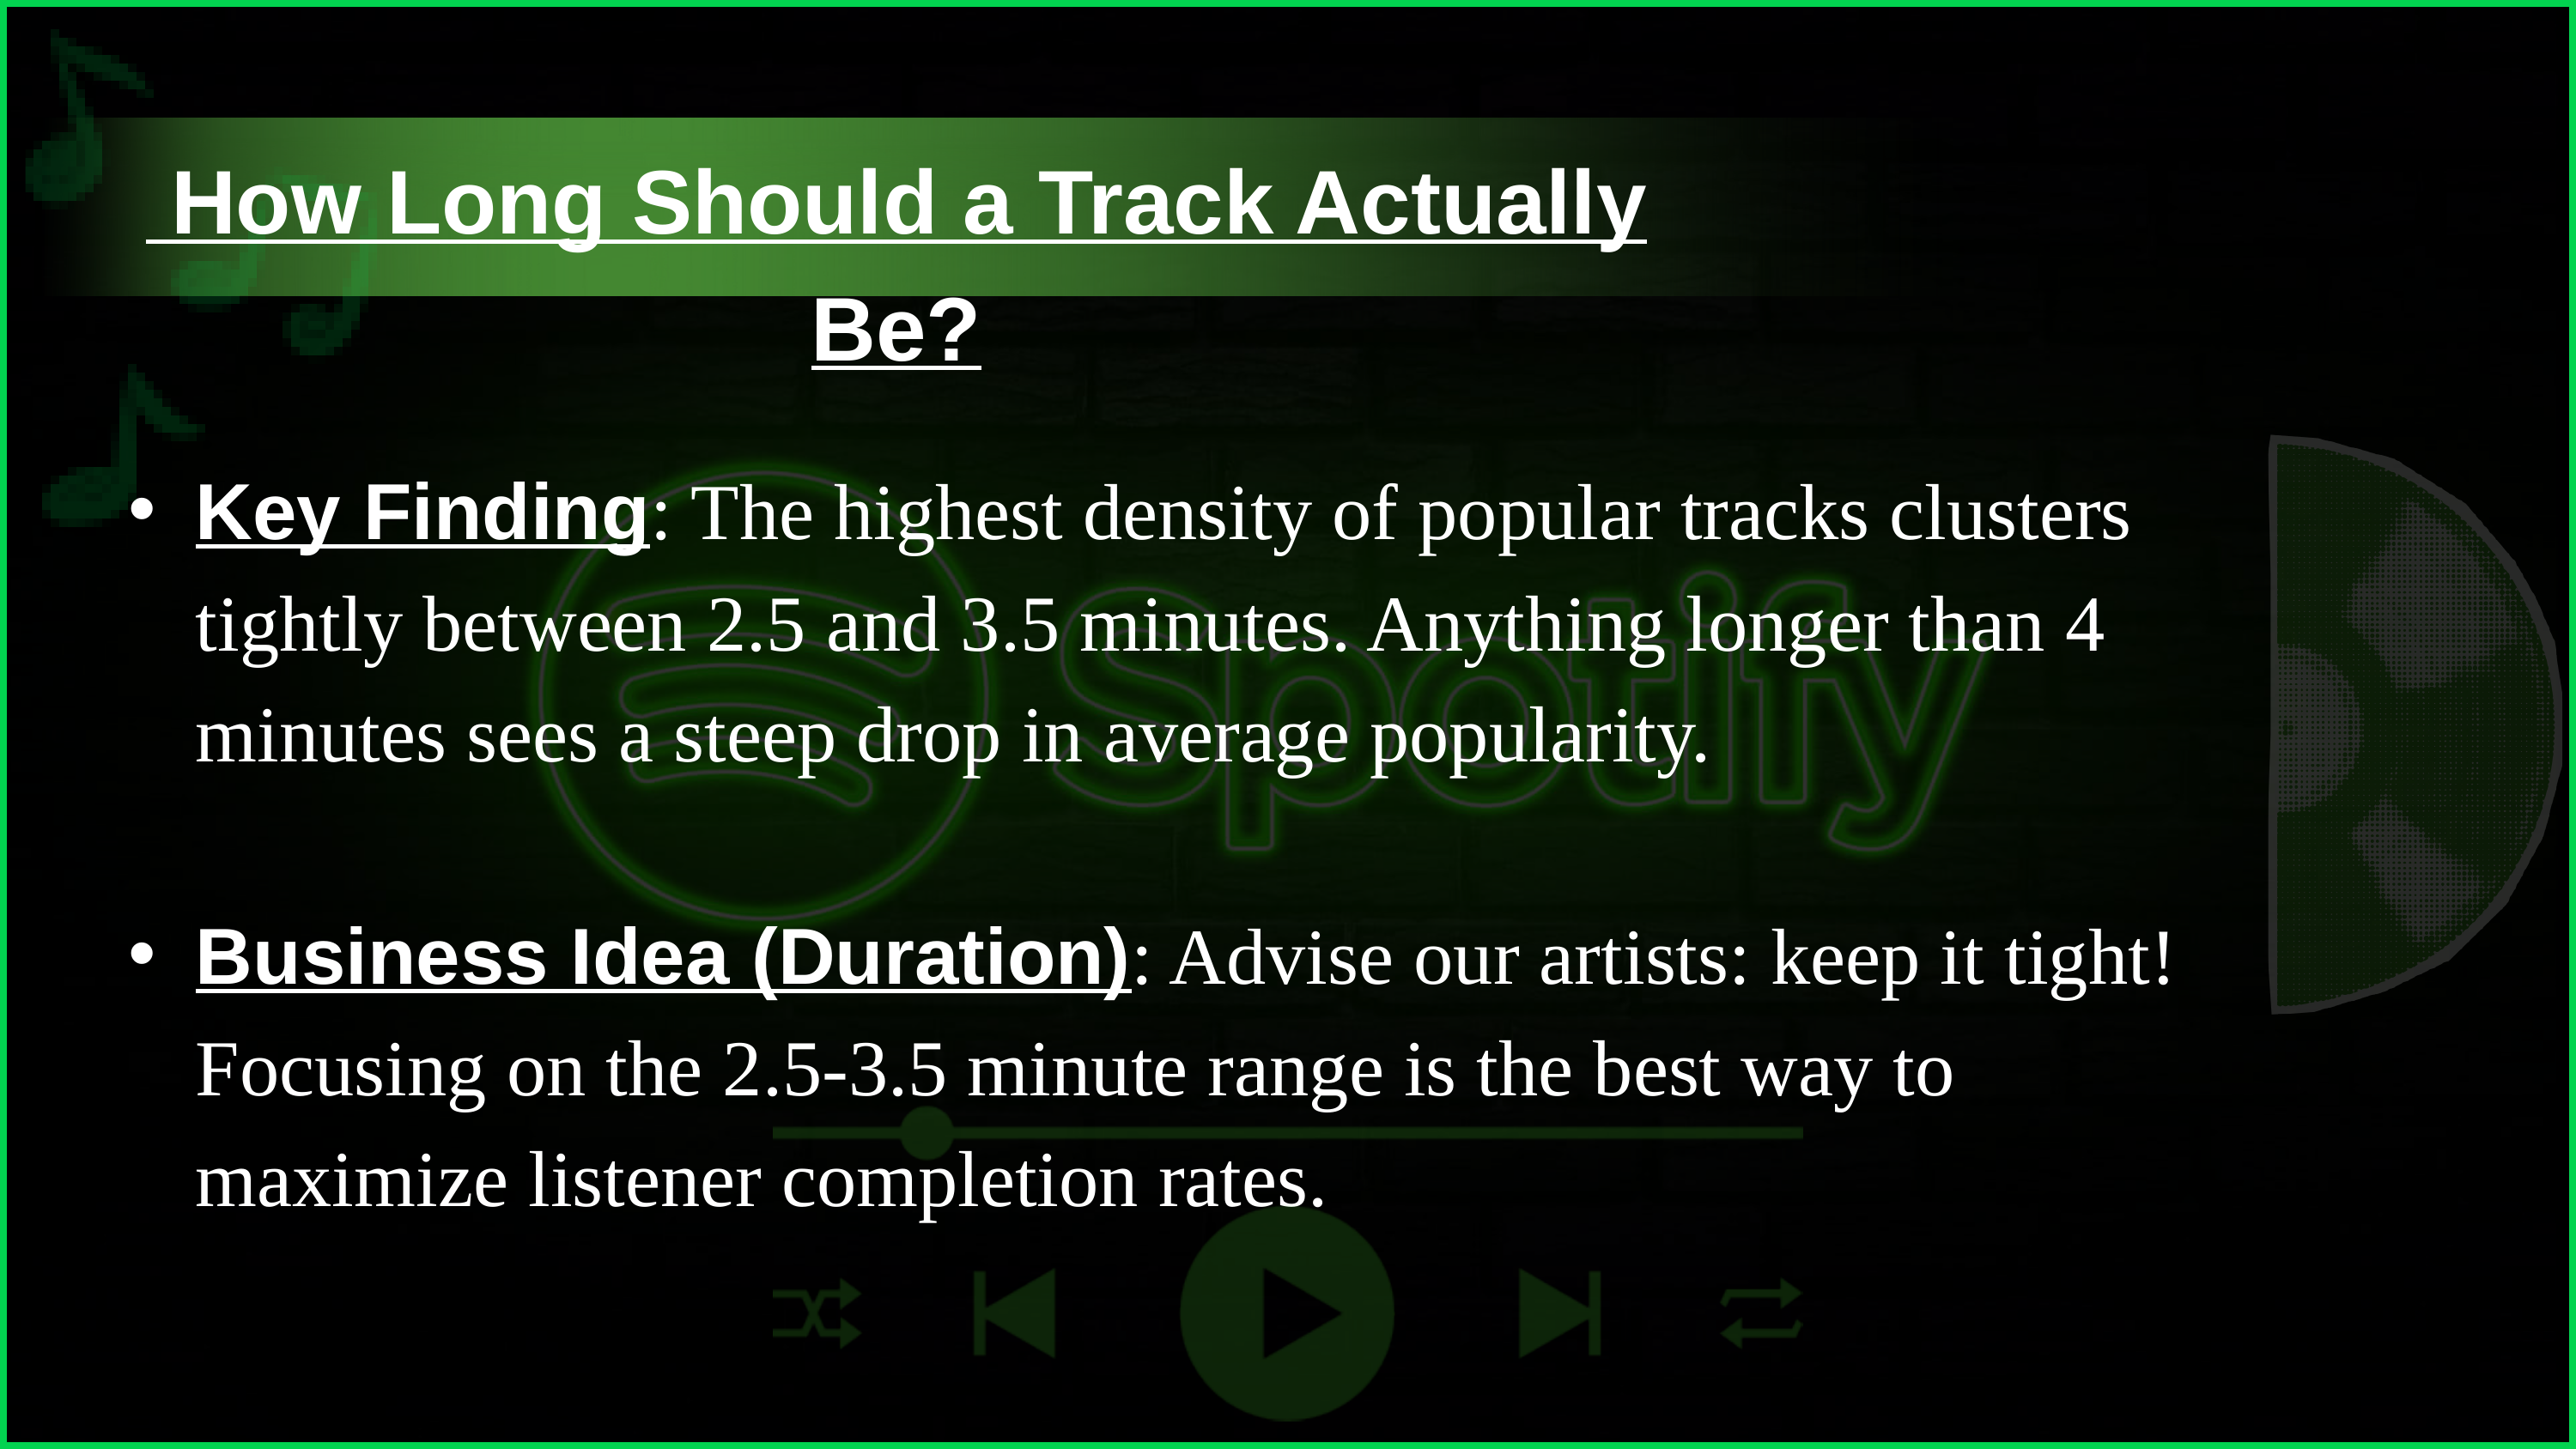

How Long Should a Track Actually Be?

Key Finding: The highest density of popular tracks clusters tightly between 2.5 and 3.5 minutes. Anything longer than 4 minutes sees a steep drop in average popularity.

Business Idea (Duration): Advise our artists: keep it tight! Focusing on the 2.5-3.5 minute range is the best way to maximize listener completion rates.